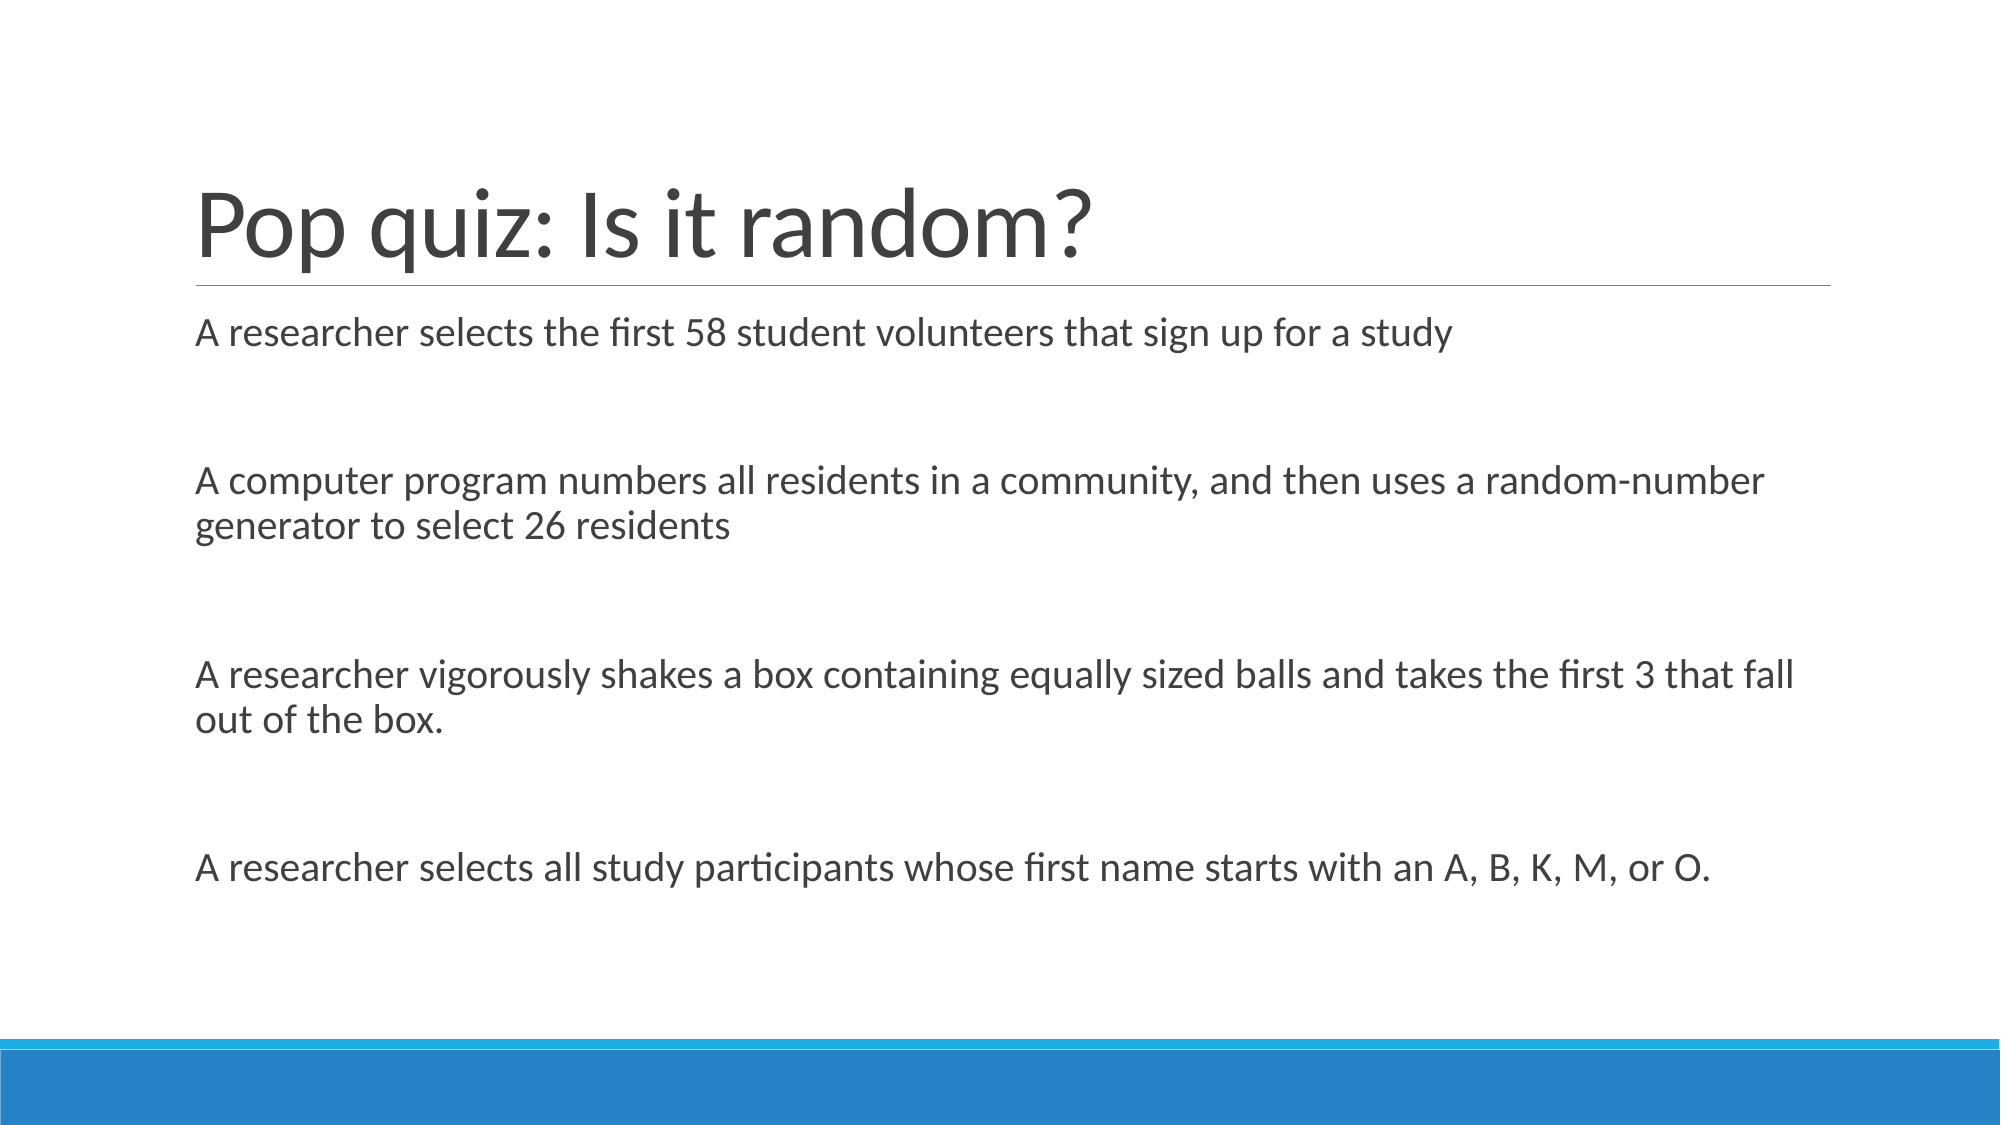

# Pop quiz: Is it random?
A researcher selects the first 58 student volunteers that sign up for a study

A computer program numbers all residents in a community, and then uses a random-number generator to select 26 residents

A researcher vigorously shakes a box containing equally sized balls and takes the first 3 that fall out of the box.

A researcher selects all study participants whose first name starts with an A, B, K, M, or O.